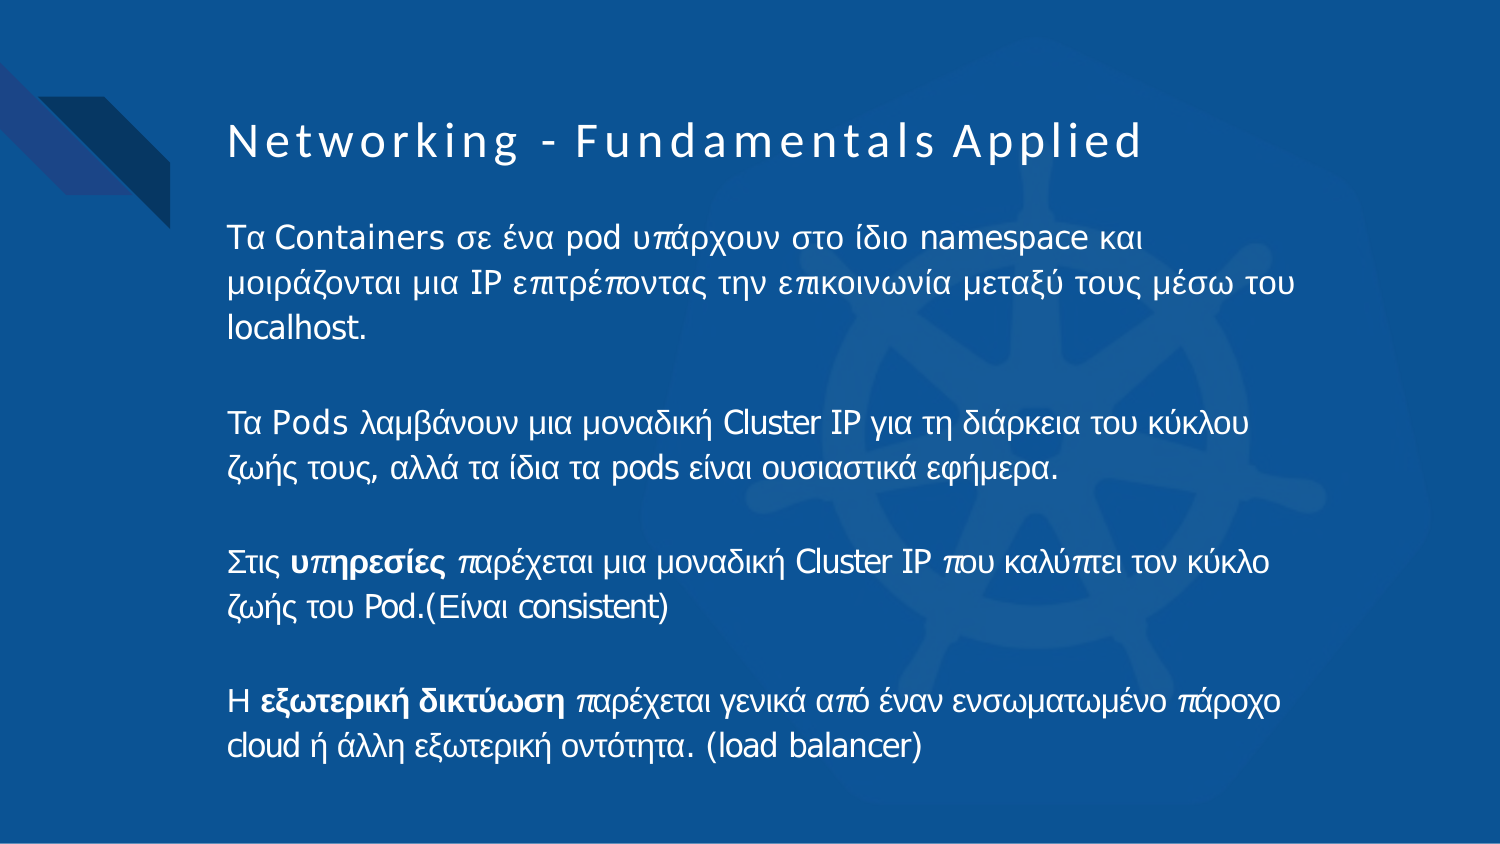

# Networking - Fundamentals Applied
Tα Containers σε ένα pod υπάρχουν στο ίδιο namespace και μοιράζονται μια IP επιτρέποντας την επικοινωνία μεταξύ τους μέσω του localhost.

Τα Pods λαμβάνουν μια μοναδική Cluster IP για τη διάρκεια του κύκλου ζωής τους, αλλά τα ίδια τα pods είναι ουσιαστικά εφήμερα.

Στις υπηρεσίες παρέχεται μια μοναδική Cluster IP που καλύπτει τον κύκλο ζωής του Pod.(Είναι consistent)

Η εξωτερική δικτύωση παρέχεται γενικά από έναν ενσωματωμένο πάροχο cloud ή άλλη εξωτερική οντότητα. (load balancer)